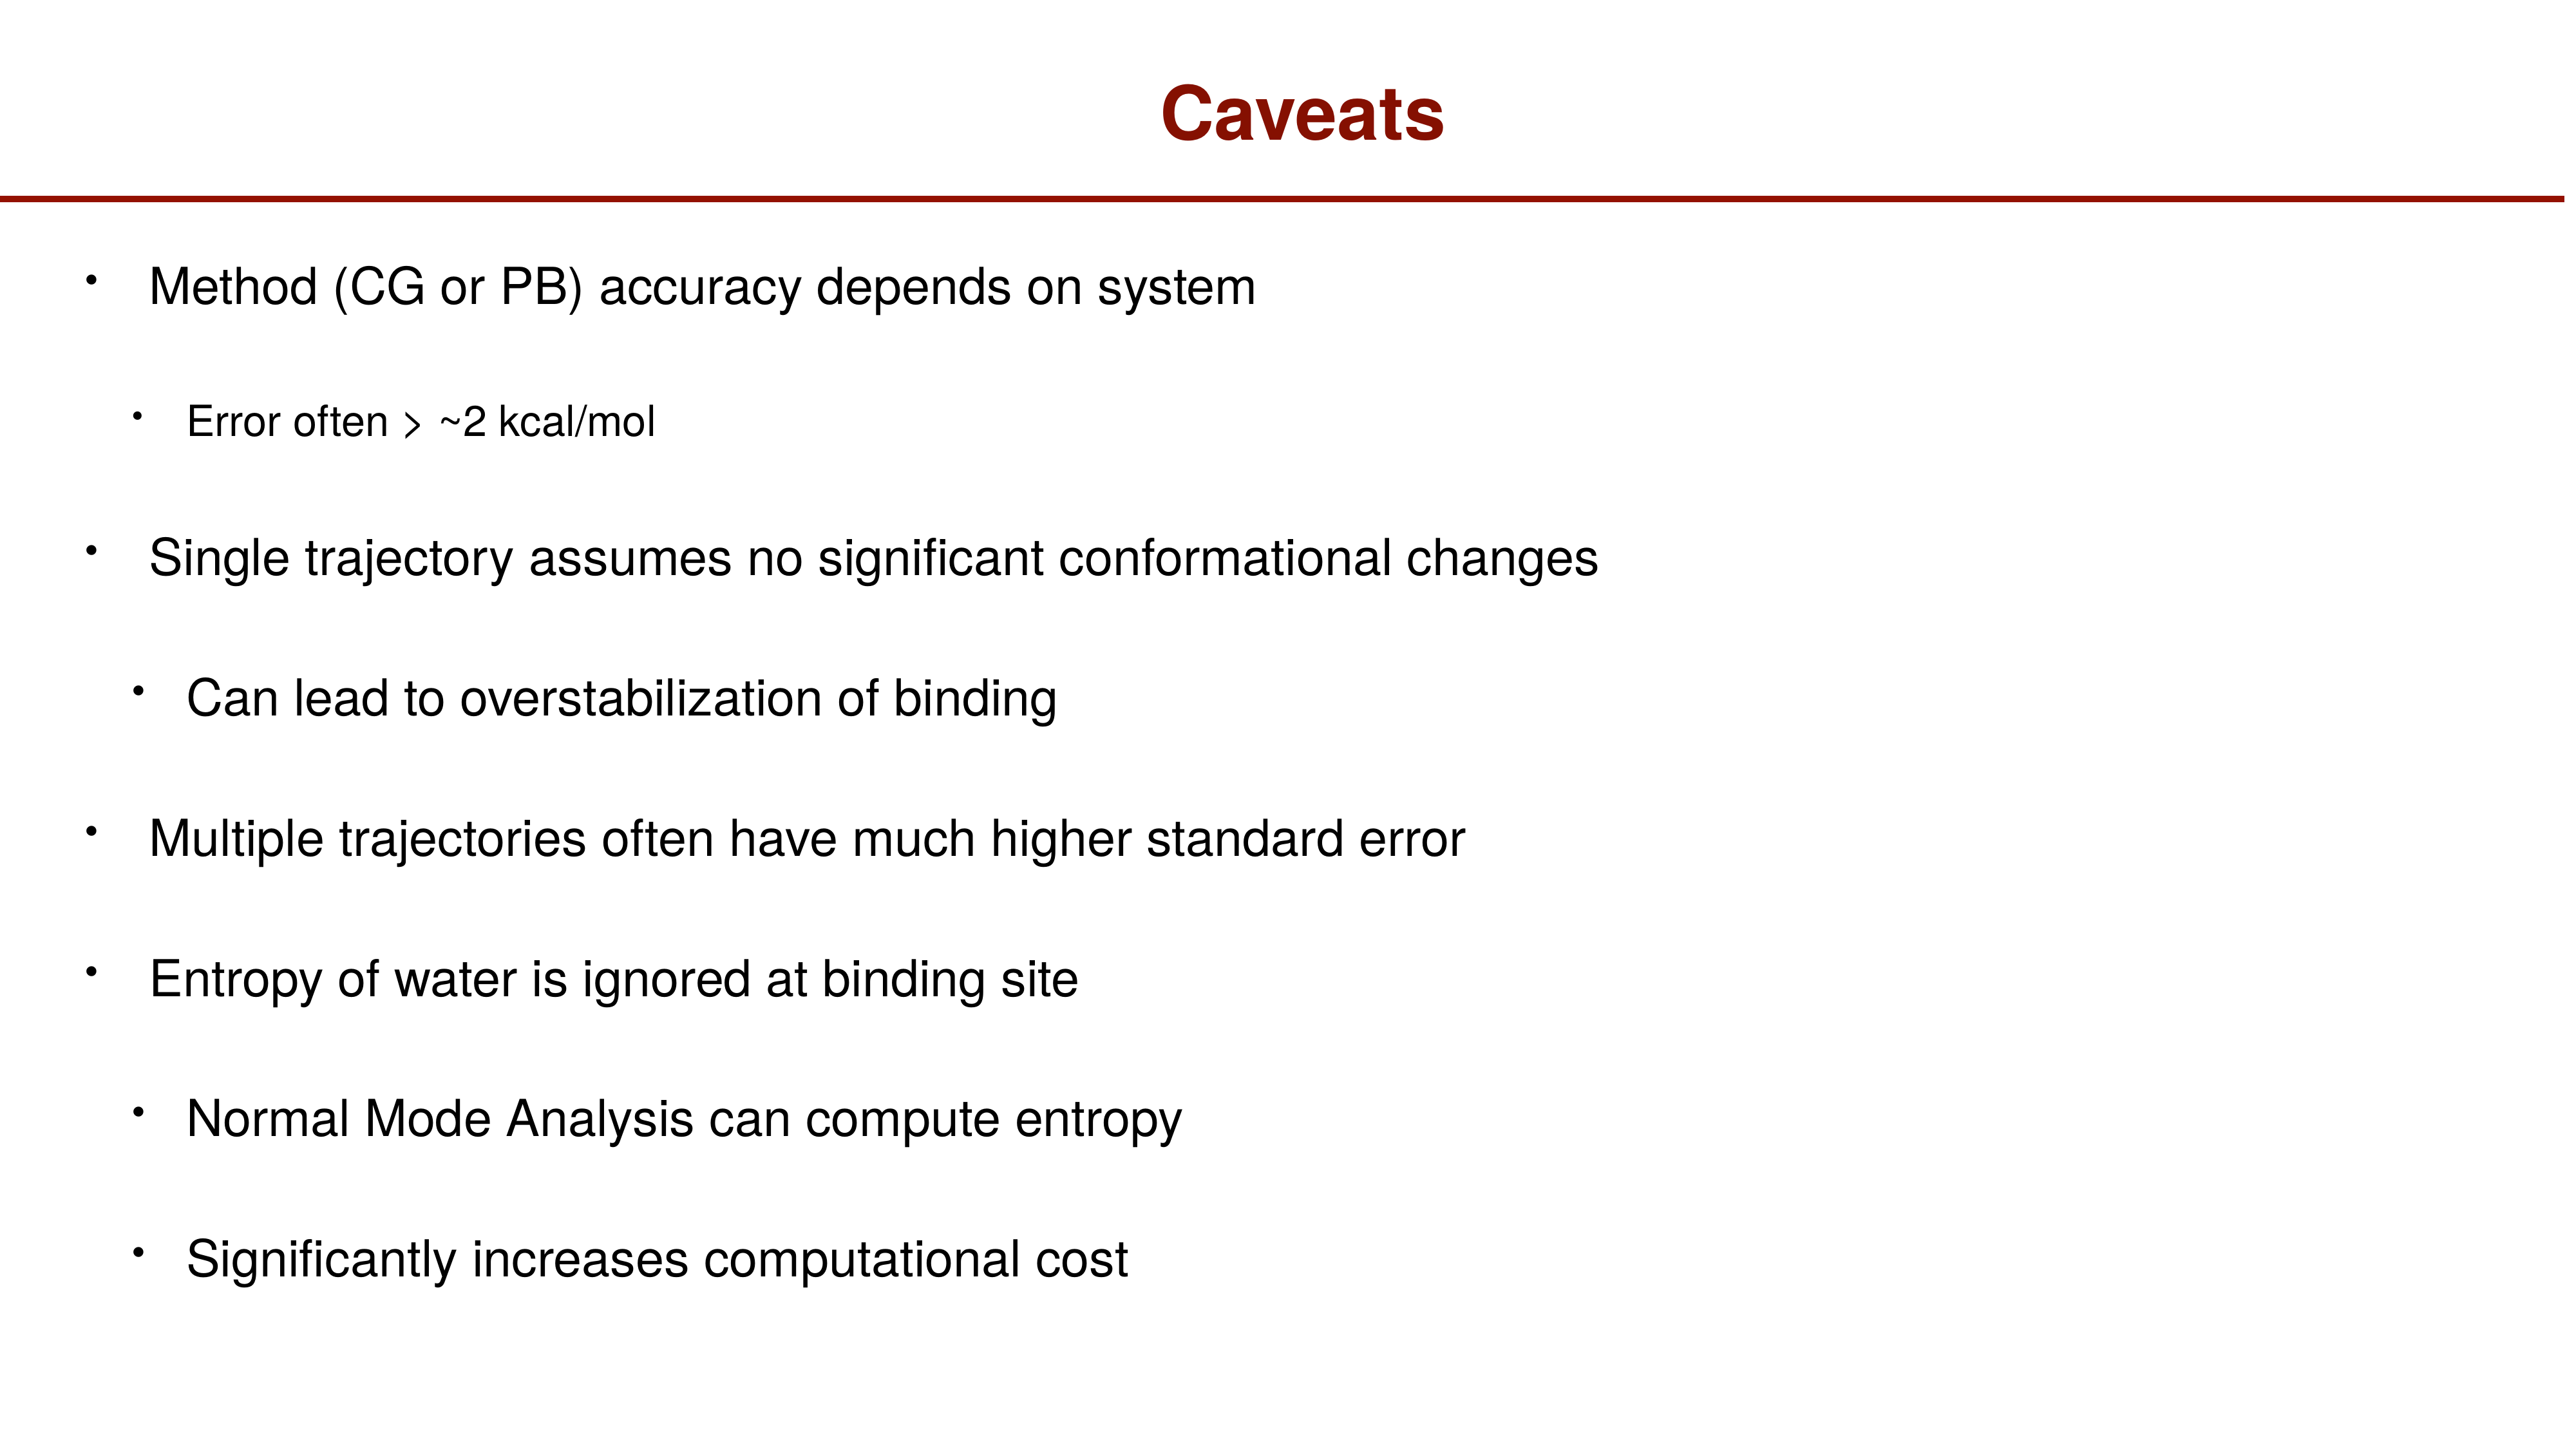

# Caveats
Method (CG or PB) accuracy depends on system
Error often > ~2 kcal/mol
Single trajectory assumes no significant conformational changes
Can lead to overstabilization of binding
Multiple trajectories often have much higher standard error
Entropy of water is ignored at binding site
Normal Mode Analysis can compute entropy
Significantly increases computational cost